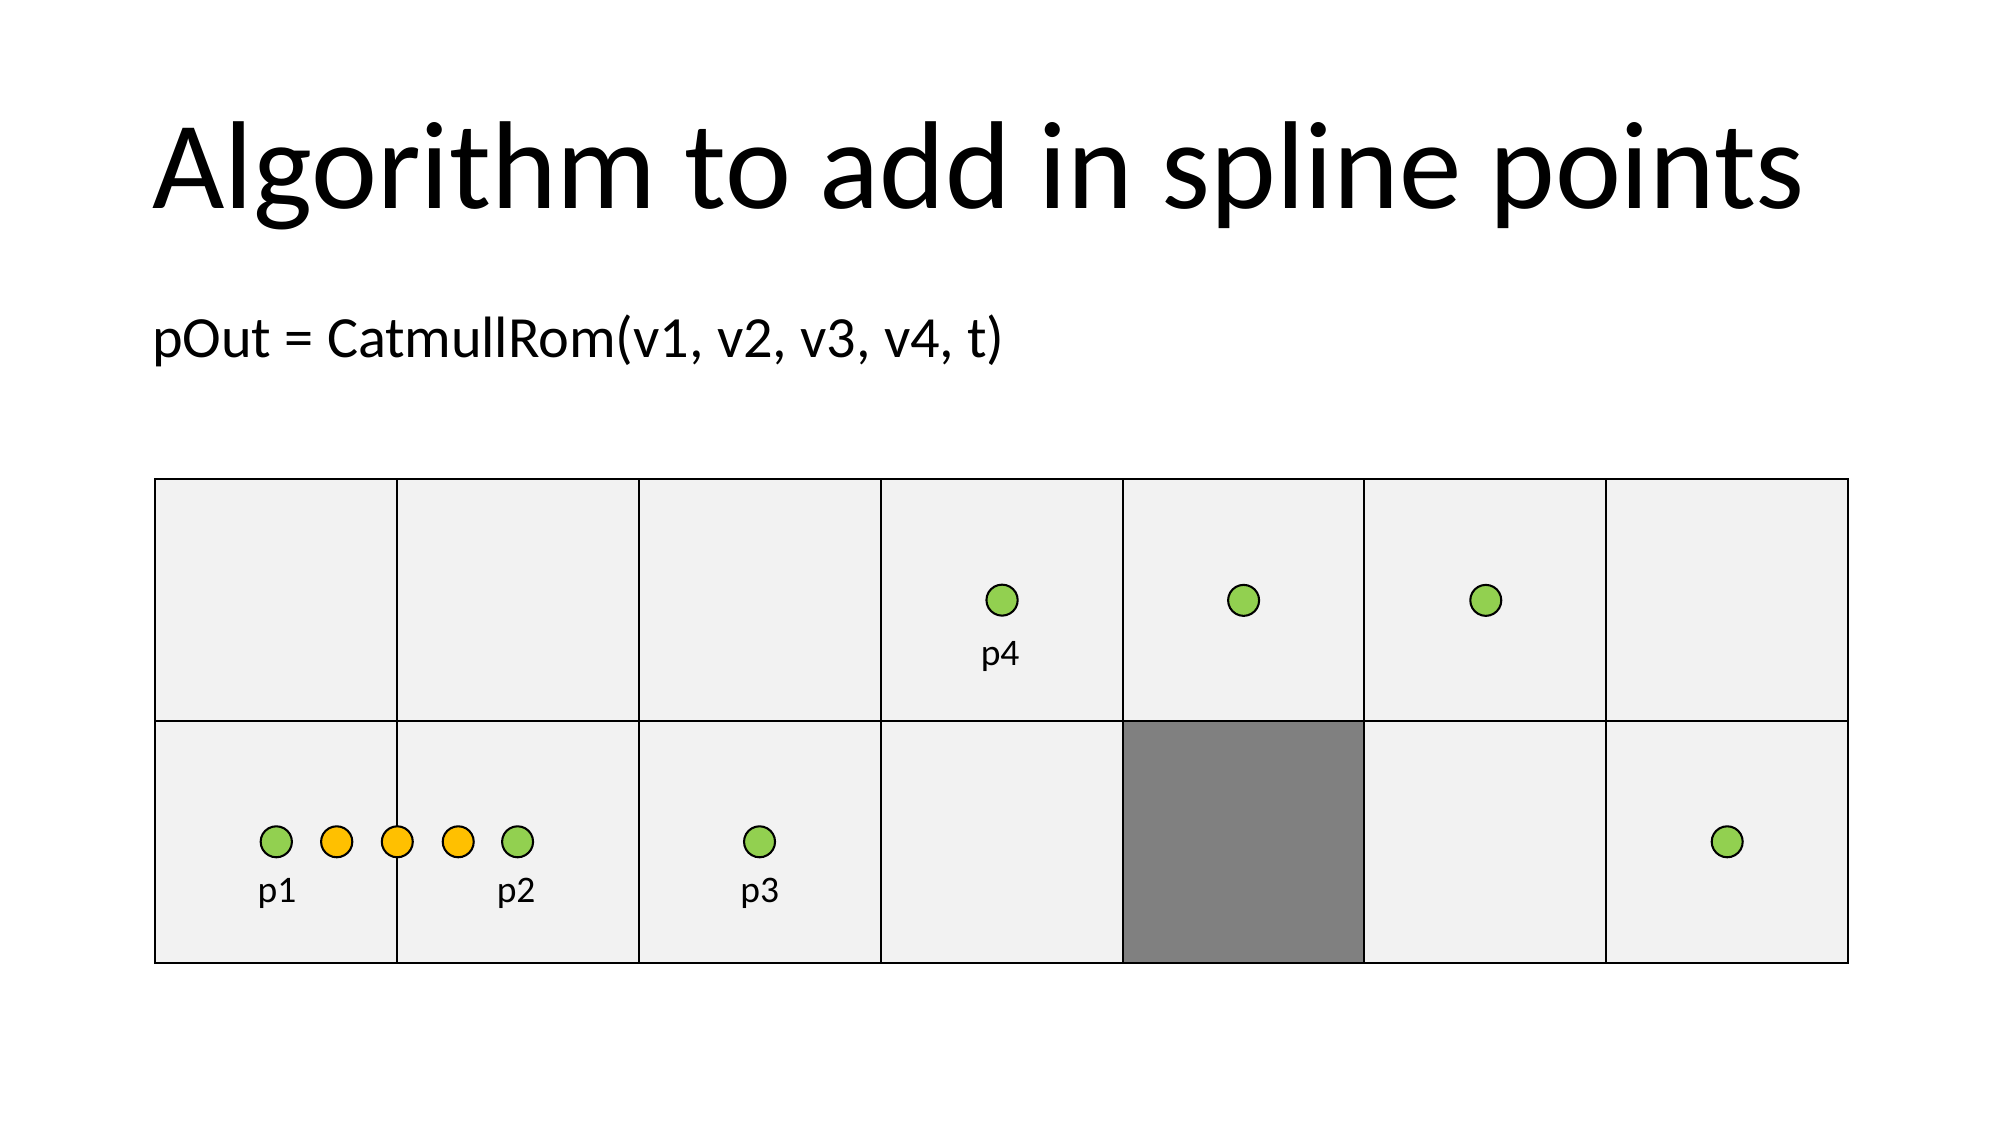

# Algorithm to add in spline points
pOut = CatmullRom(v1, v2, v3, v4, t)

p4

p1
p2
p3